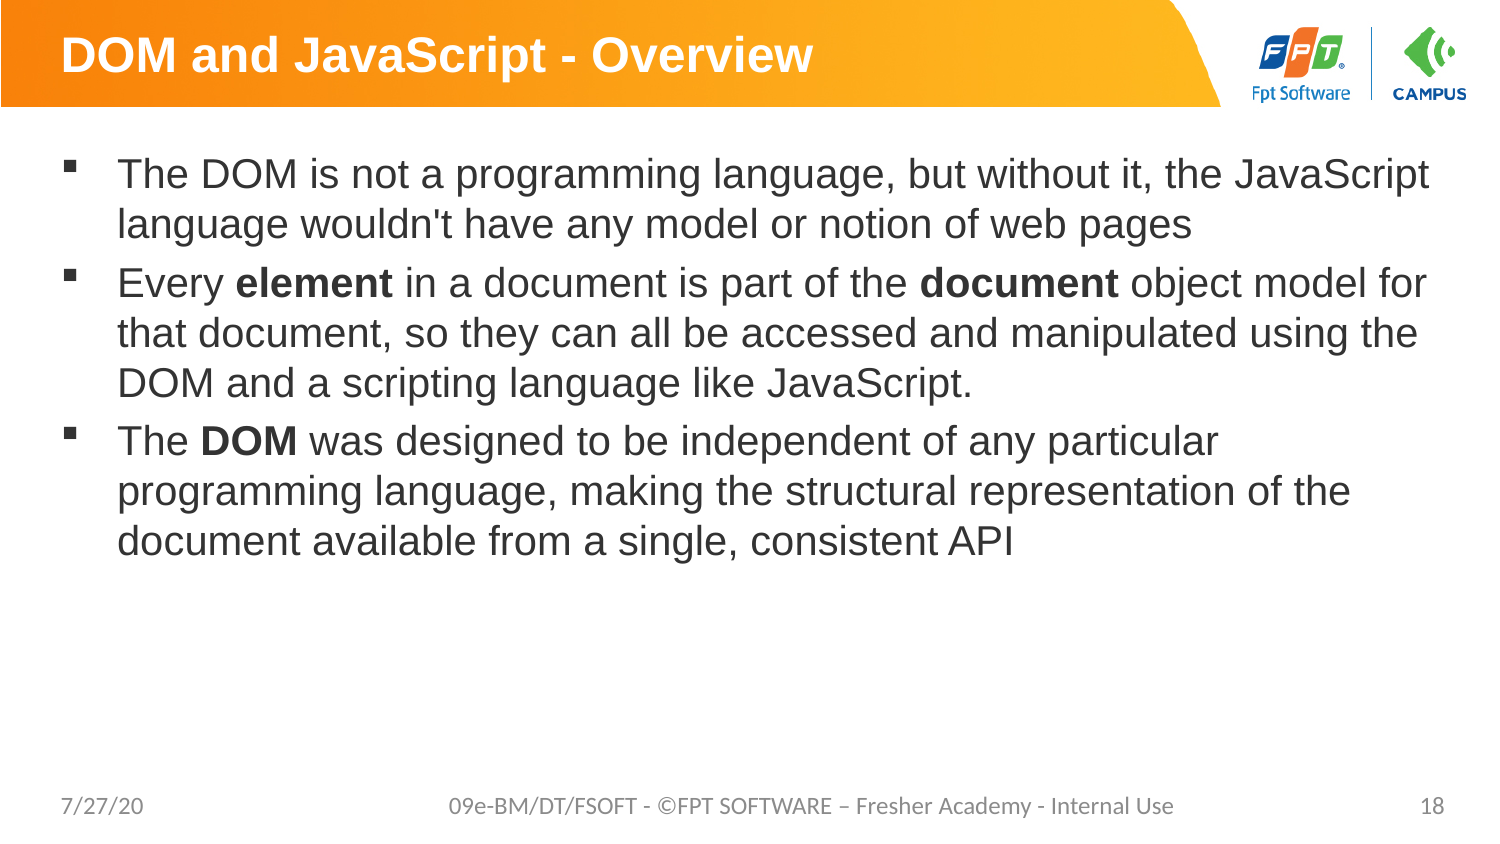

# DOM and JavaScript - Overview
The DOM is not a programming language, but without it, the JavaScript language wouldn't have any model or notion of web pages
Every element in a document is part of the document object model for that document, so they can all be accessed and manipulated using the DOM and a scripting language like JavaScript.
The DOM was designed to be independent of any particular programming language, making the structural representation of the document available from a single, consistent API

7/27/20
09e-BM/DT/FSOFT - ©FPT SOFTWARE – Fresher Academy - Internal Use
18